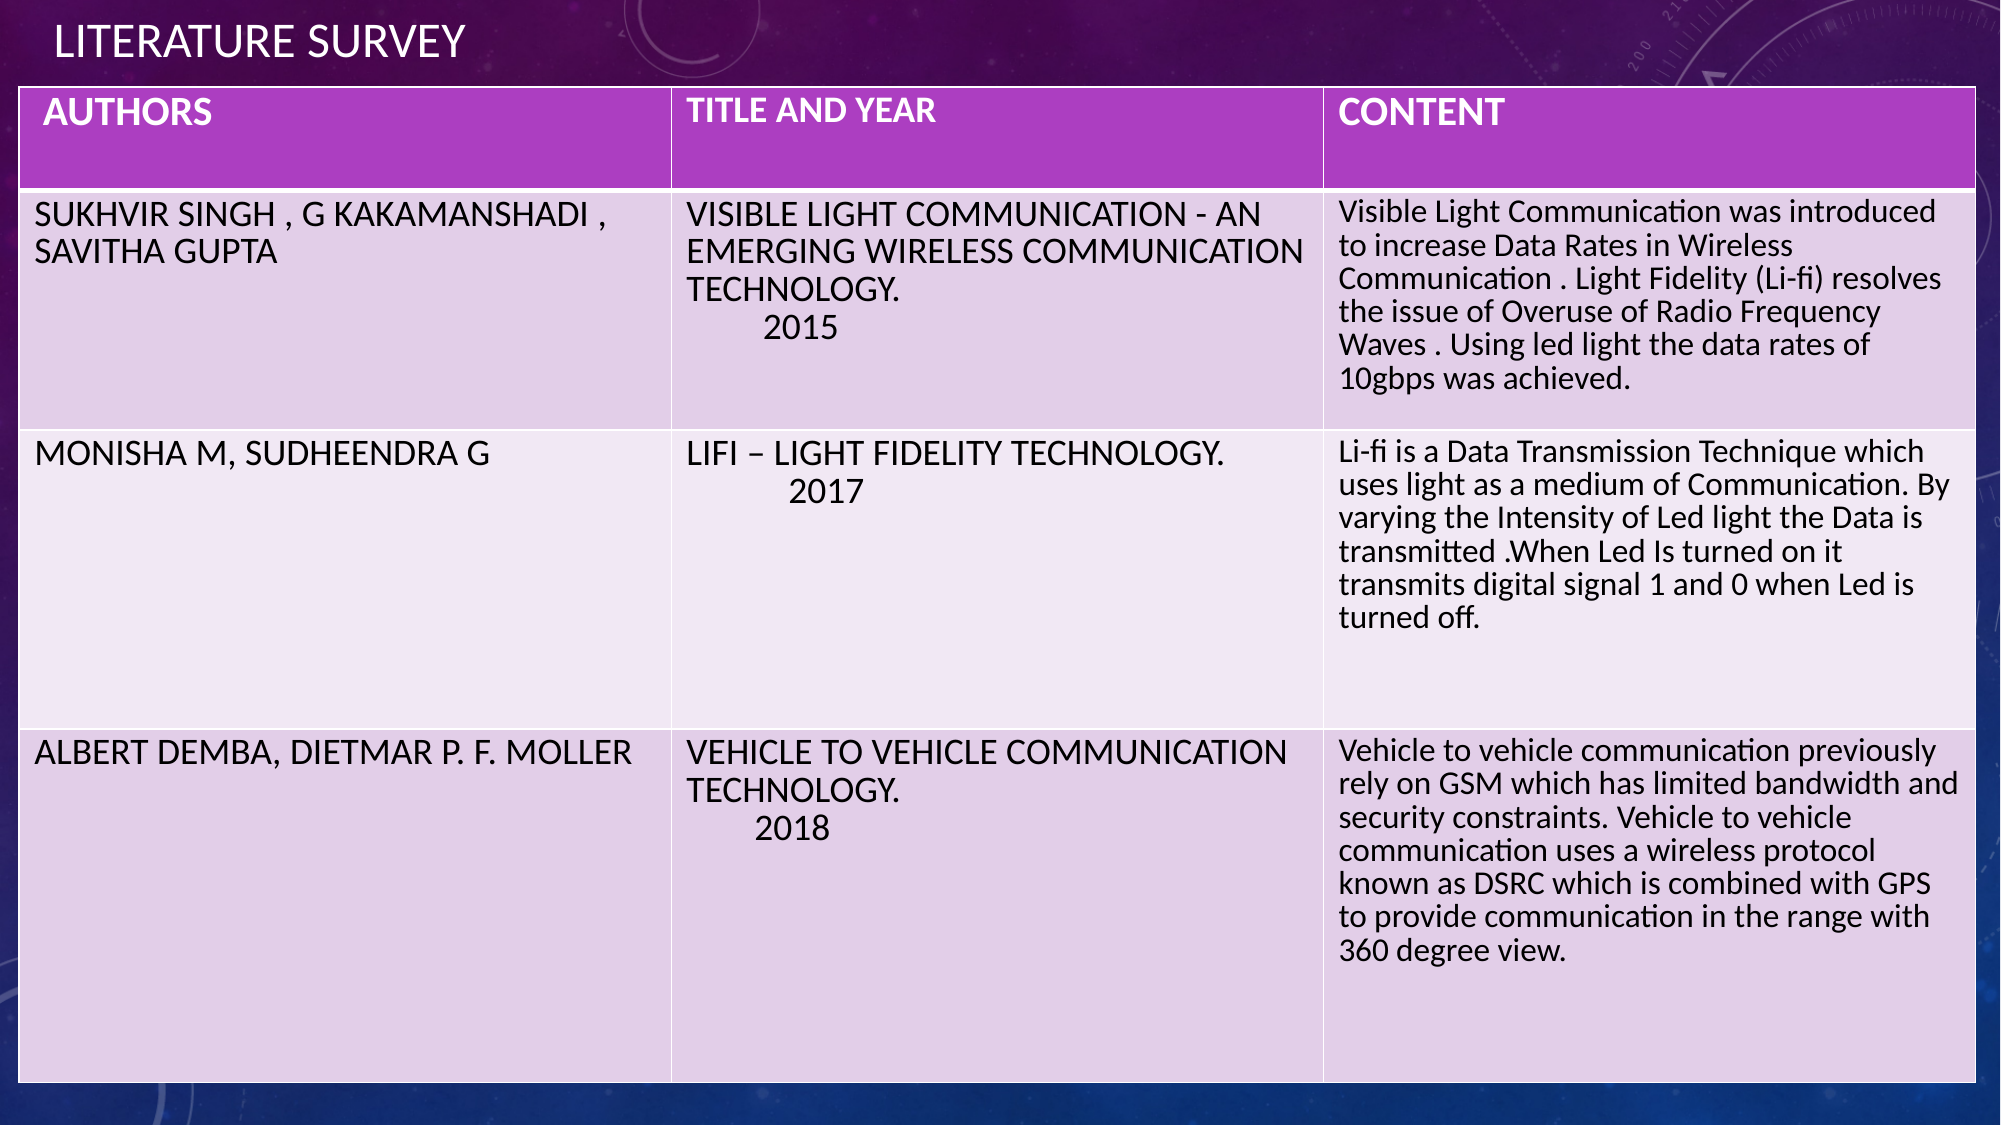

LITERATURE SURVEY
| AUTHORS | TITLE AND YEAR | CONTENT |
| --- | --- | --- |
| SUKHVIR SINGH , G KAKAMANSHADI , SAVITHA GUPTA | VISIBLE LIGHT COMMUNICATION - AN EMERGING WIRELESS COMMUNICATION TECHNOLOGY. 2015 | Visible Light Communication was introduced to increase Data Rates in Wireless Communication . Light Fidelity (Li-fi) resolves the issue of Overuse of Radio Frequency Waves . Using led light the data rates of 10gbps was achieved. |
| MONISHA M, SUDHEENDRA G | LIFI – LIGHT FIDELITY TECHNOLOGY. 2017 | Li-fi is a Data Transmission Technique which uses light as a medium of Communication. By varying the Intensity of Led light the Data is transmitted .When Led Is turned on it transmits digital signal 1 and 0 when Led is turned off. |
| ALBERT DEMBA, DIETMAR P. F. MOLLER | VEHICLE TO VEHICLE COMMUNICATION TECHNOLOGY. 2018 | Vehicle to vehicle communication previously rely on GSM which has limited bandwidth and security constraints. Vehicle to vehicle communication uses a wireless protocol known as DSRC which is combined with GPS to provide communication in the range with 360 degree view. |